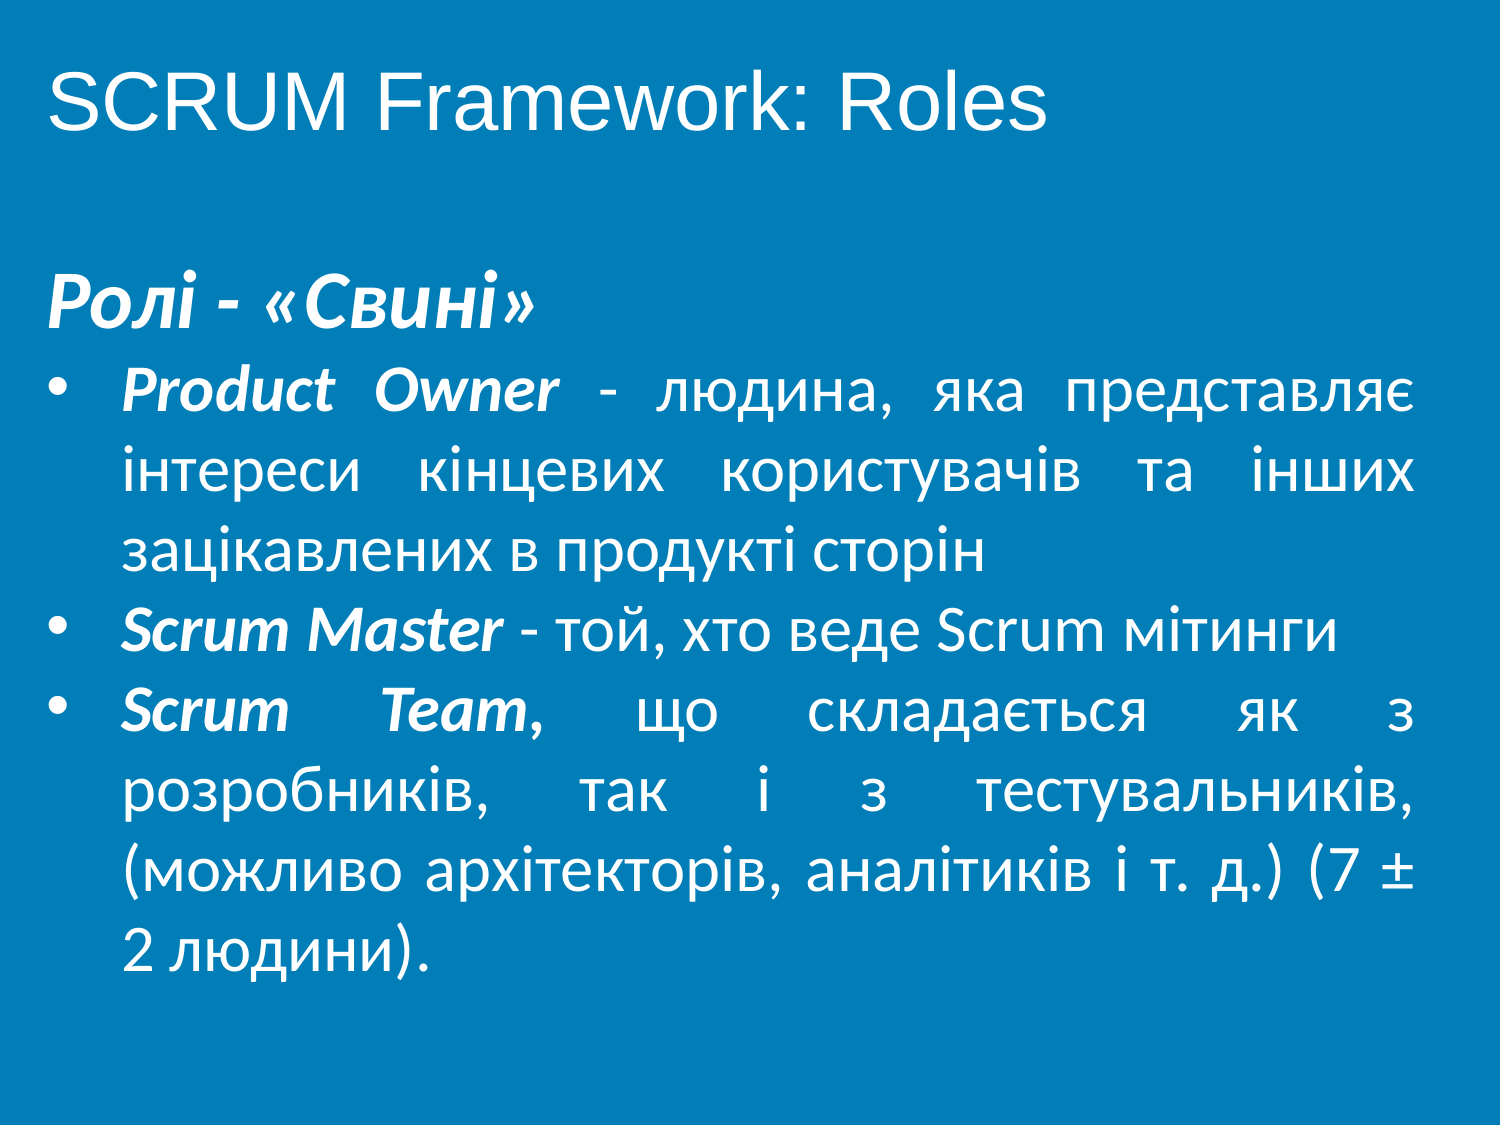

# SCRUM Framework: Roles
Ролі - «Свині»
Product Owner - людина, яка представляє інтереси кінцевих користувачів та інших зацікавлених в продукті сторін
Scrum Master - той, хто веде Scrum мітинги
Scrum Team, що складається як з розробників, так і з тестувальників, (можливо архітекторів, аналітиків і т. д.) (7 ± 2 людини).